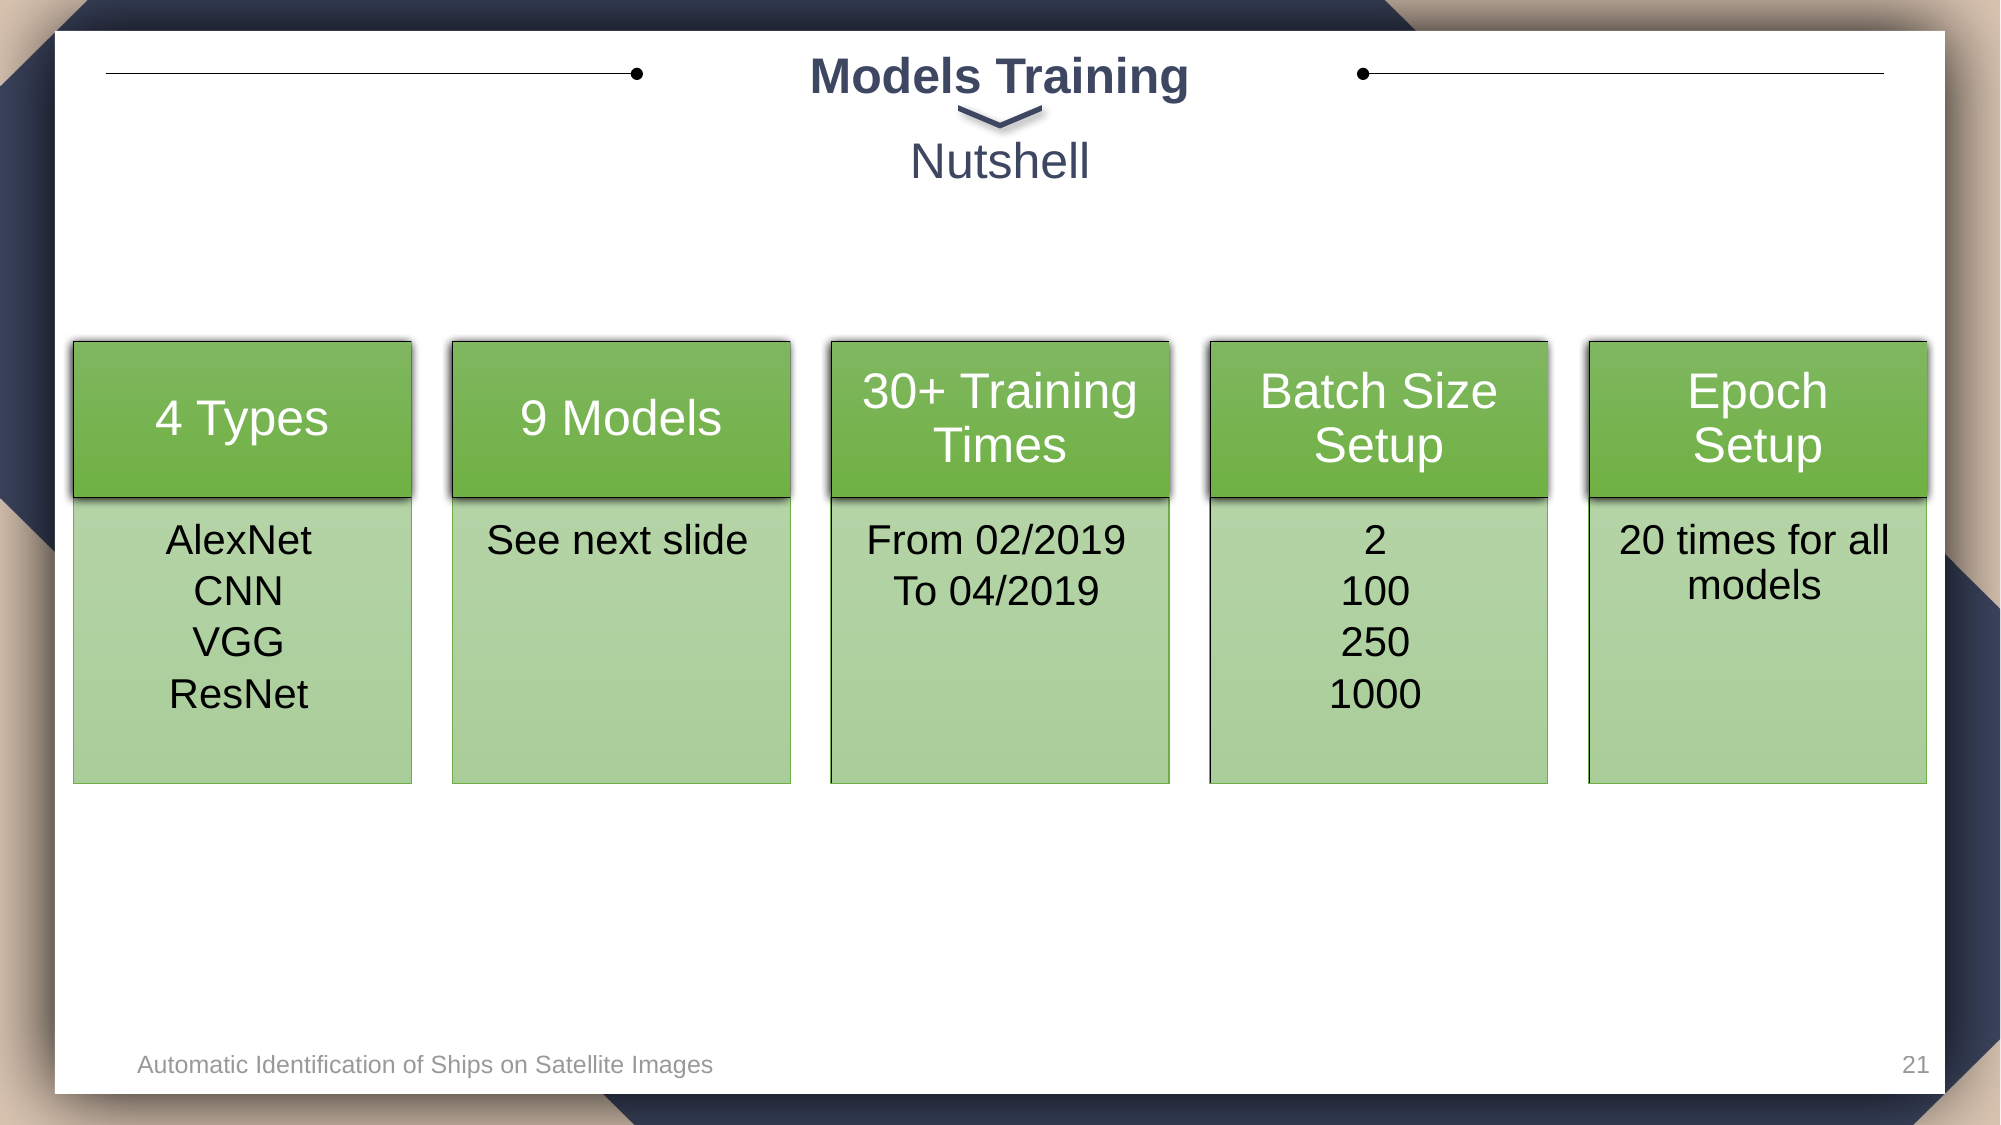

# Models Training
Nutshell

4 Types

AlexNet
CNN
VGG
ResNet

9 Models

See next slide

30+ Training Times

From 02/2019
To 04/2019

Batch Size Setup

2
100
250
1000

Epoch Setup

20 times for all models
Automatic Identification of Ships on Satellite Images
21